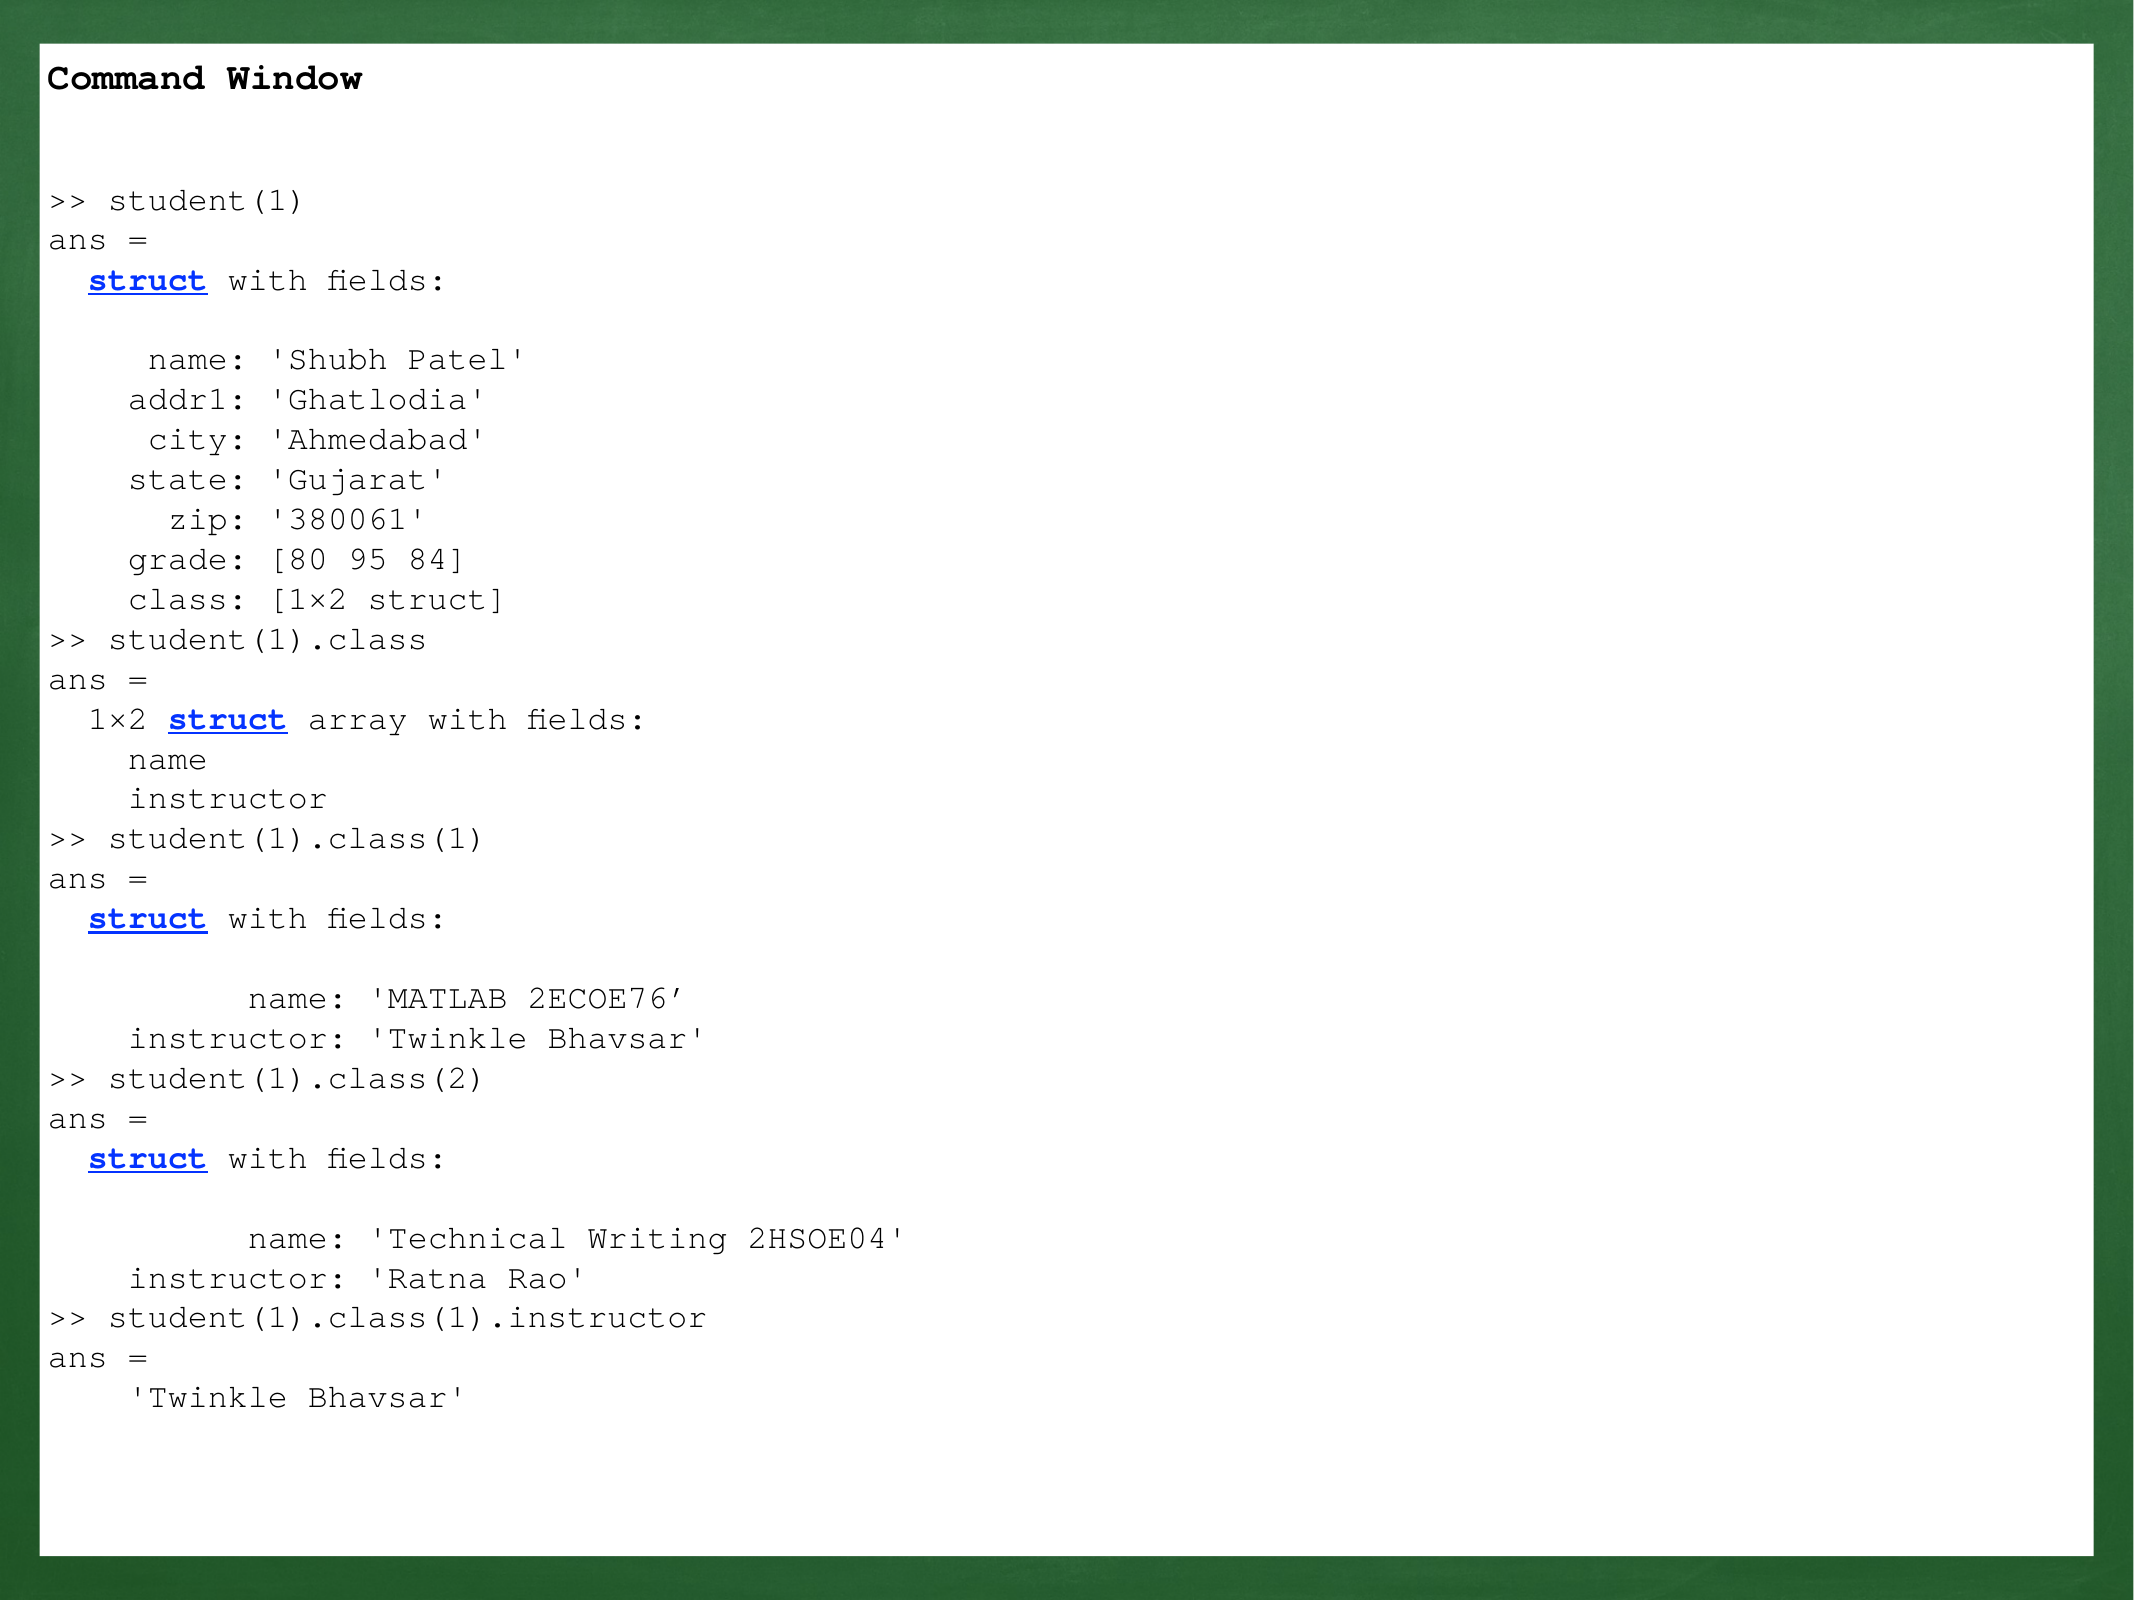

Command Window

>> student(1)
ans =
  struct with fields:

     name: 'Shubh Patel'
    addr1: 'Ghatlodia'
     city: 'Ahmedabad'
    state: 'Gujarat'
      zip: '380061'
    grade: [80 95 84]
    class: [1×2 struct]
>> student(1).class
ans =
  1×2 struct array with fields:
    name
    instructor
>> student(1).class(1)
ans =
  struct with fields:

          name: 'MATLAB 2ECOE76’
    instructor: 'Twinkle Bhavsar'
>> student(1).class(2)
ans =
  struct with fields:

          name: 'Technical Writing 2HSOE04'
    instructor: 'Ratna Rao'
>> student(1).class(1).instructor
ans =
    'Twinkle Bhavsar'